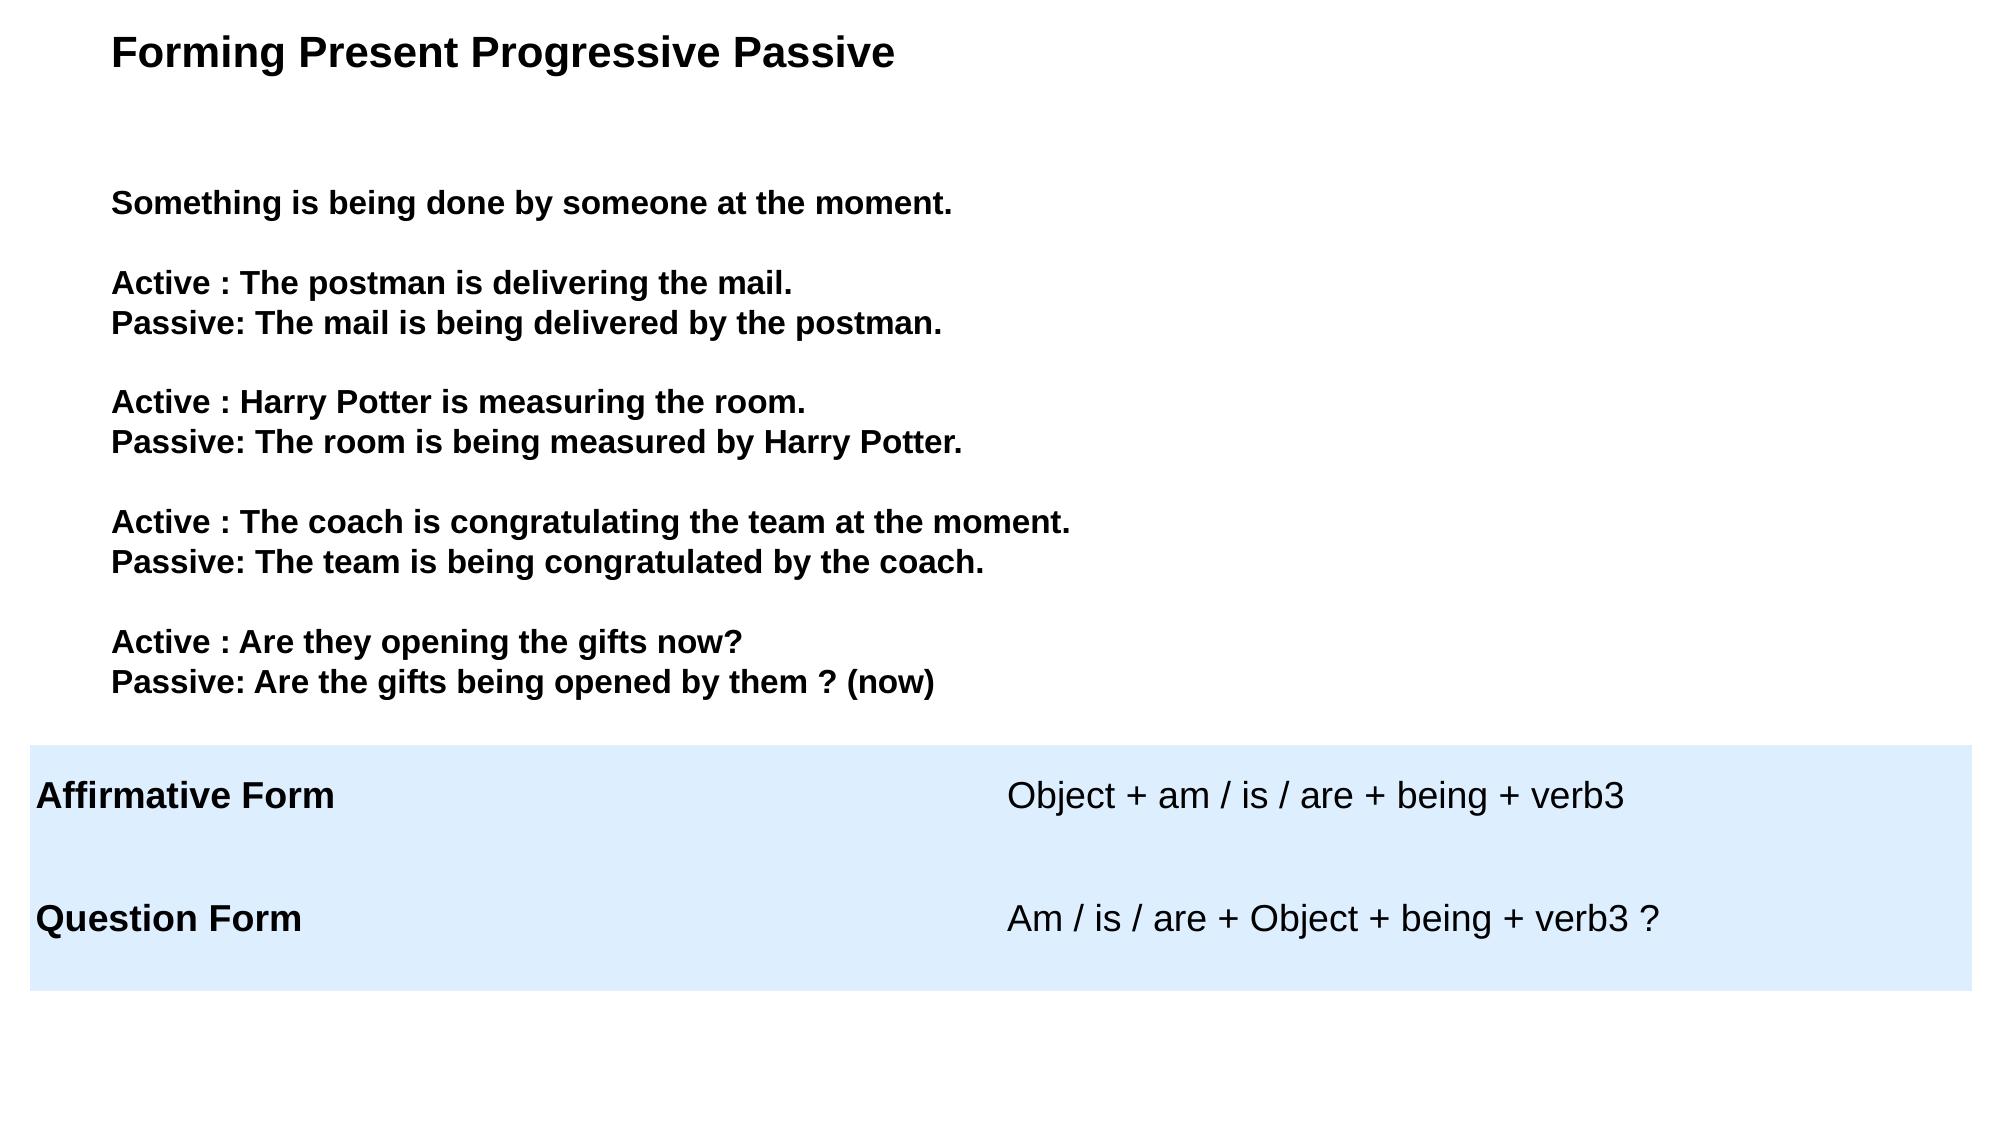

Forming Present Progressive Passive
Something is being done by someone at the moment.
Active : The postman is delivering the mail.
Passive: The mail is being delivered by the postman.
Active : Harry Potter is measuring the room.
Passive: The room is being measured by Harry Potter.
Active : The coach is congratulating the team at the moment.
Passive: The team is being congratulated by the coach.
Active : Are they opening the gifts now?
Passive: Are the gifts being opened by them ? (now)
#

| Affirmative Form | Object + am / is / are + being + verb3 |
| --- | --- |
| Question Form | Am / is / are + Object + being + verb3 ? |